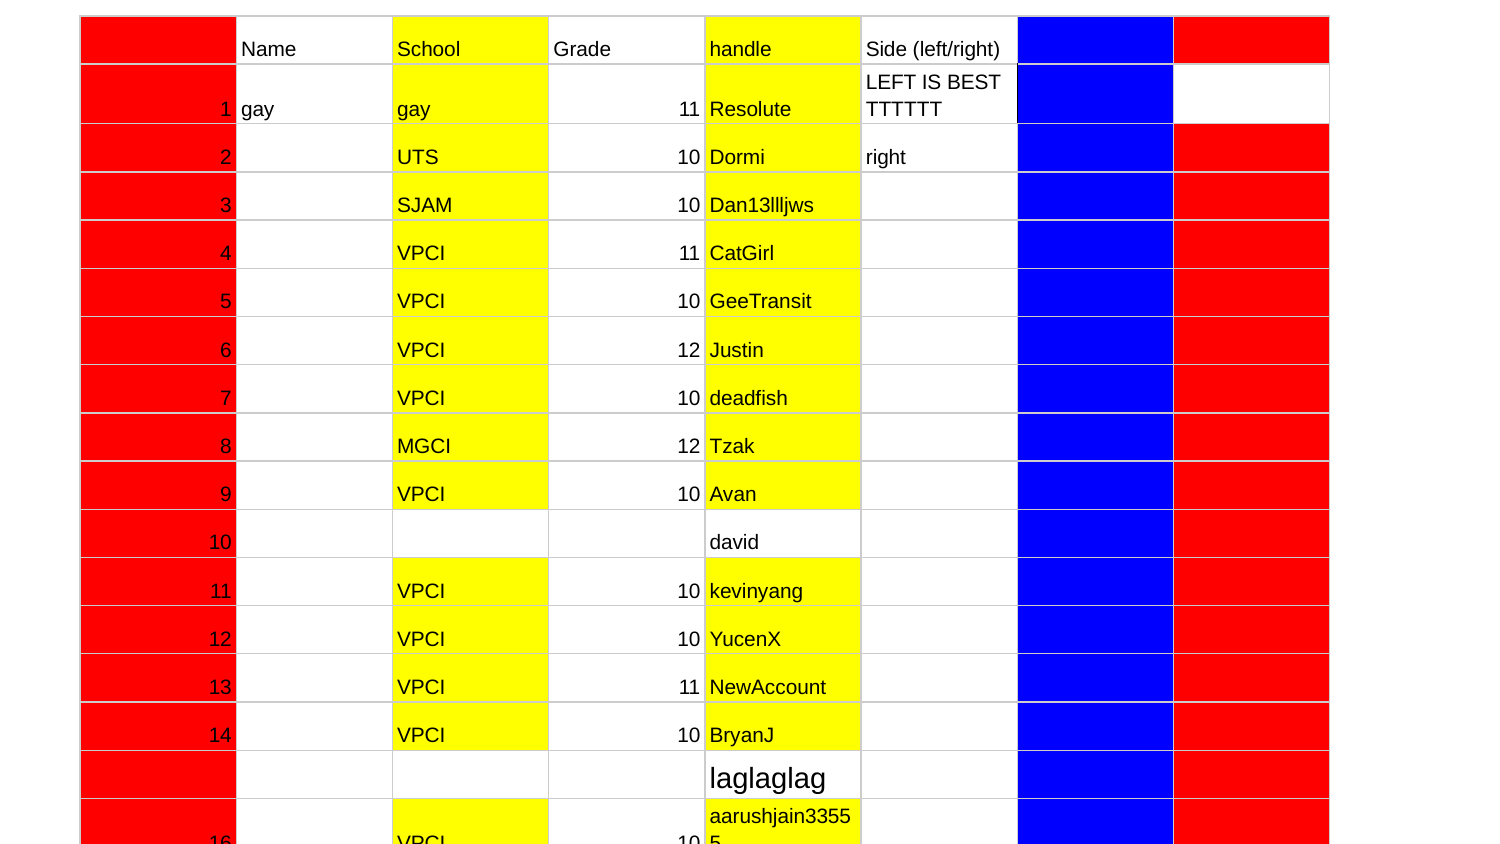

|  | Name | School | Grade | handle | Side (left/right) |  |  |
| --- | --- | --- | --- | --- | --- | --- | --- |
| 1 | gay | gay | 11 | Resolute | LEFT IS BEST TTTTTT |  |  |
| 2 |  | UTS | 10 | Dormi | right |  |  |
| 3 |  | SJAM | 10 | Dan13llljws |  |  |  |
| 4 |  | VPCI | 11 | CatGirl |  |  |  |
| 5 |  | VPCI | 10 | GeeTransit |  |  |  |
| 6 |  | VPCI | 12 | Justin |  |  |  |
| 7 |  | VPCI | 10 | deadfish |  |  |  |
| 8 |  | MGCI | 12 | Tzak |  |  |  |
| 9 |  | VPCI | 10 | Avan |  |  |  |
| 10 |  |  |  | david |  |  |  |
| 11 |  | VPCI | 10 | kevinyang |  |  |  |
| 12 |  | VPCI | 10 | YucenX |  |  |  |
| 13 |  | VPCI | 11 | NewAccount |  |  |  |
| 14 |  | VPCI | 10 | BryanJ |  |  |  |
|  |  |  |  | laglaglag |  |  |  |
| 16 |  | VPCI | 10 | aarushjain33555 |  |  |  |
| 17 |  | mgci | 11 | dhrumilp15 |  |  |  |